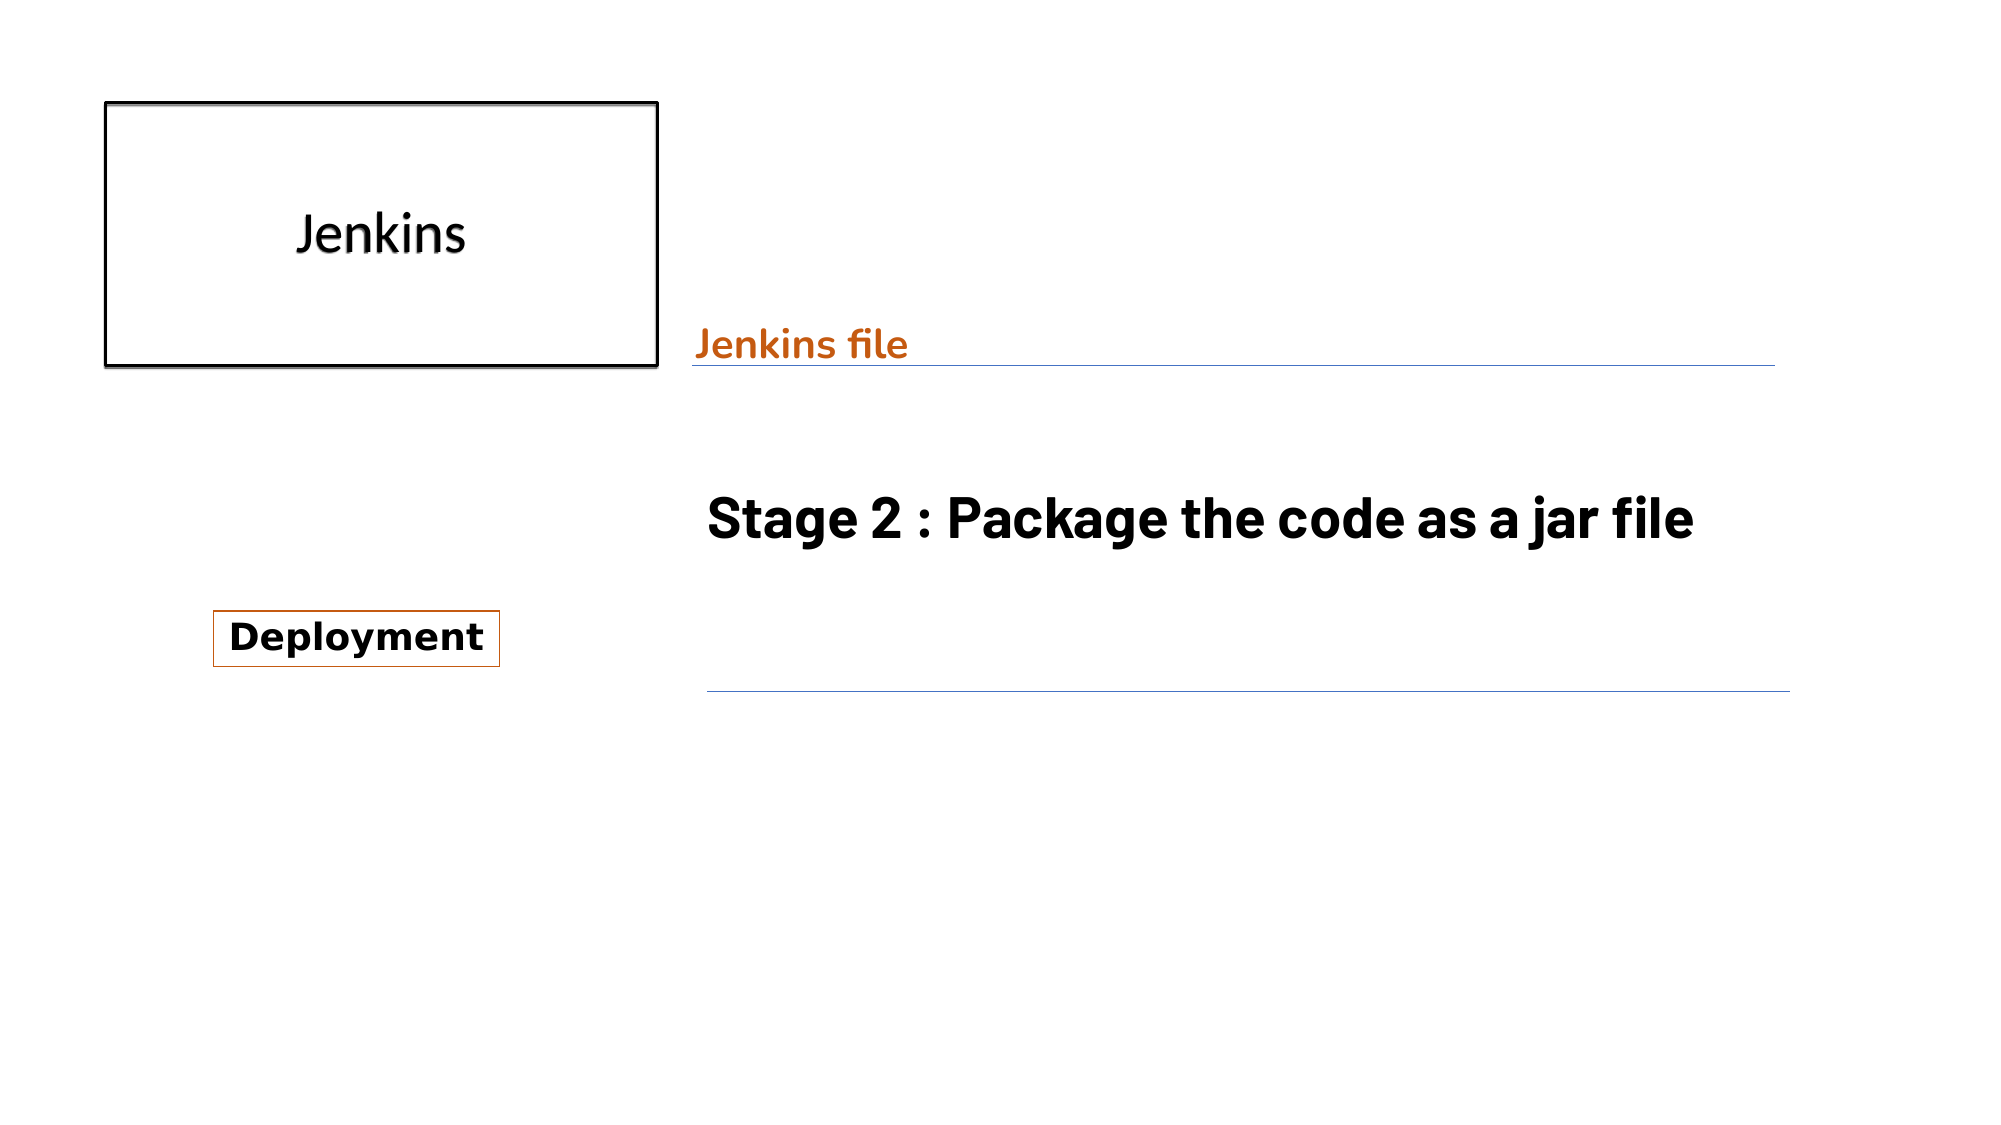

# Jenkins
Jenkins file

Stage 2 : Package the code as a jar file
Deployment